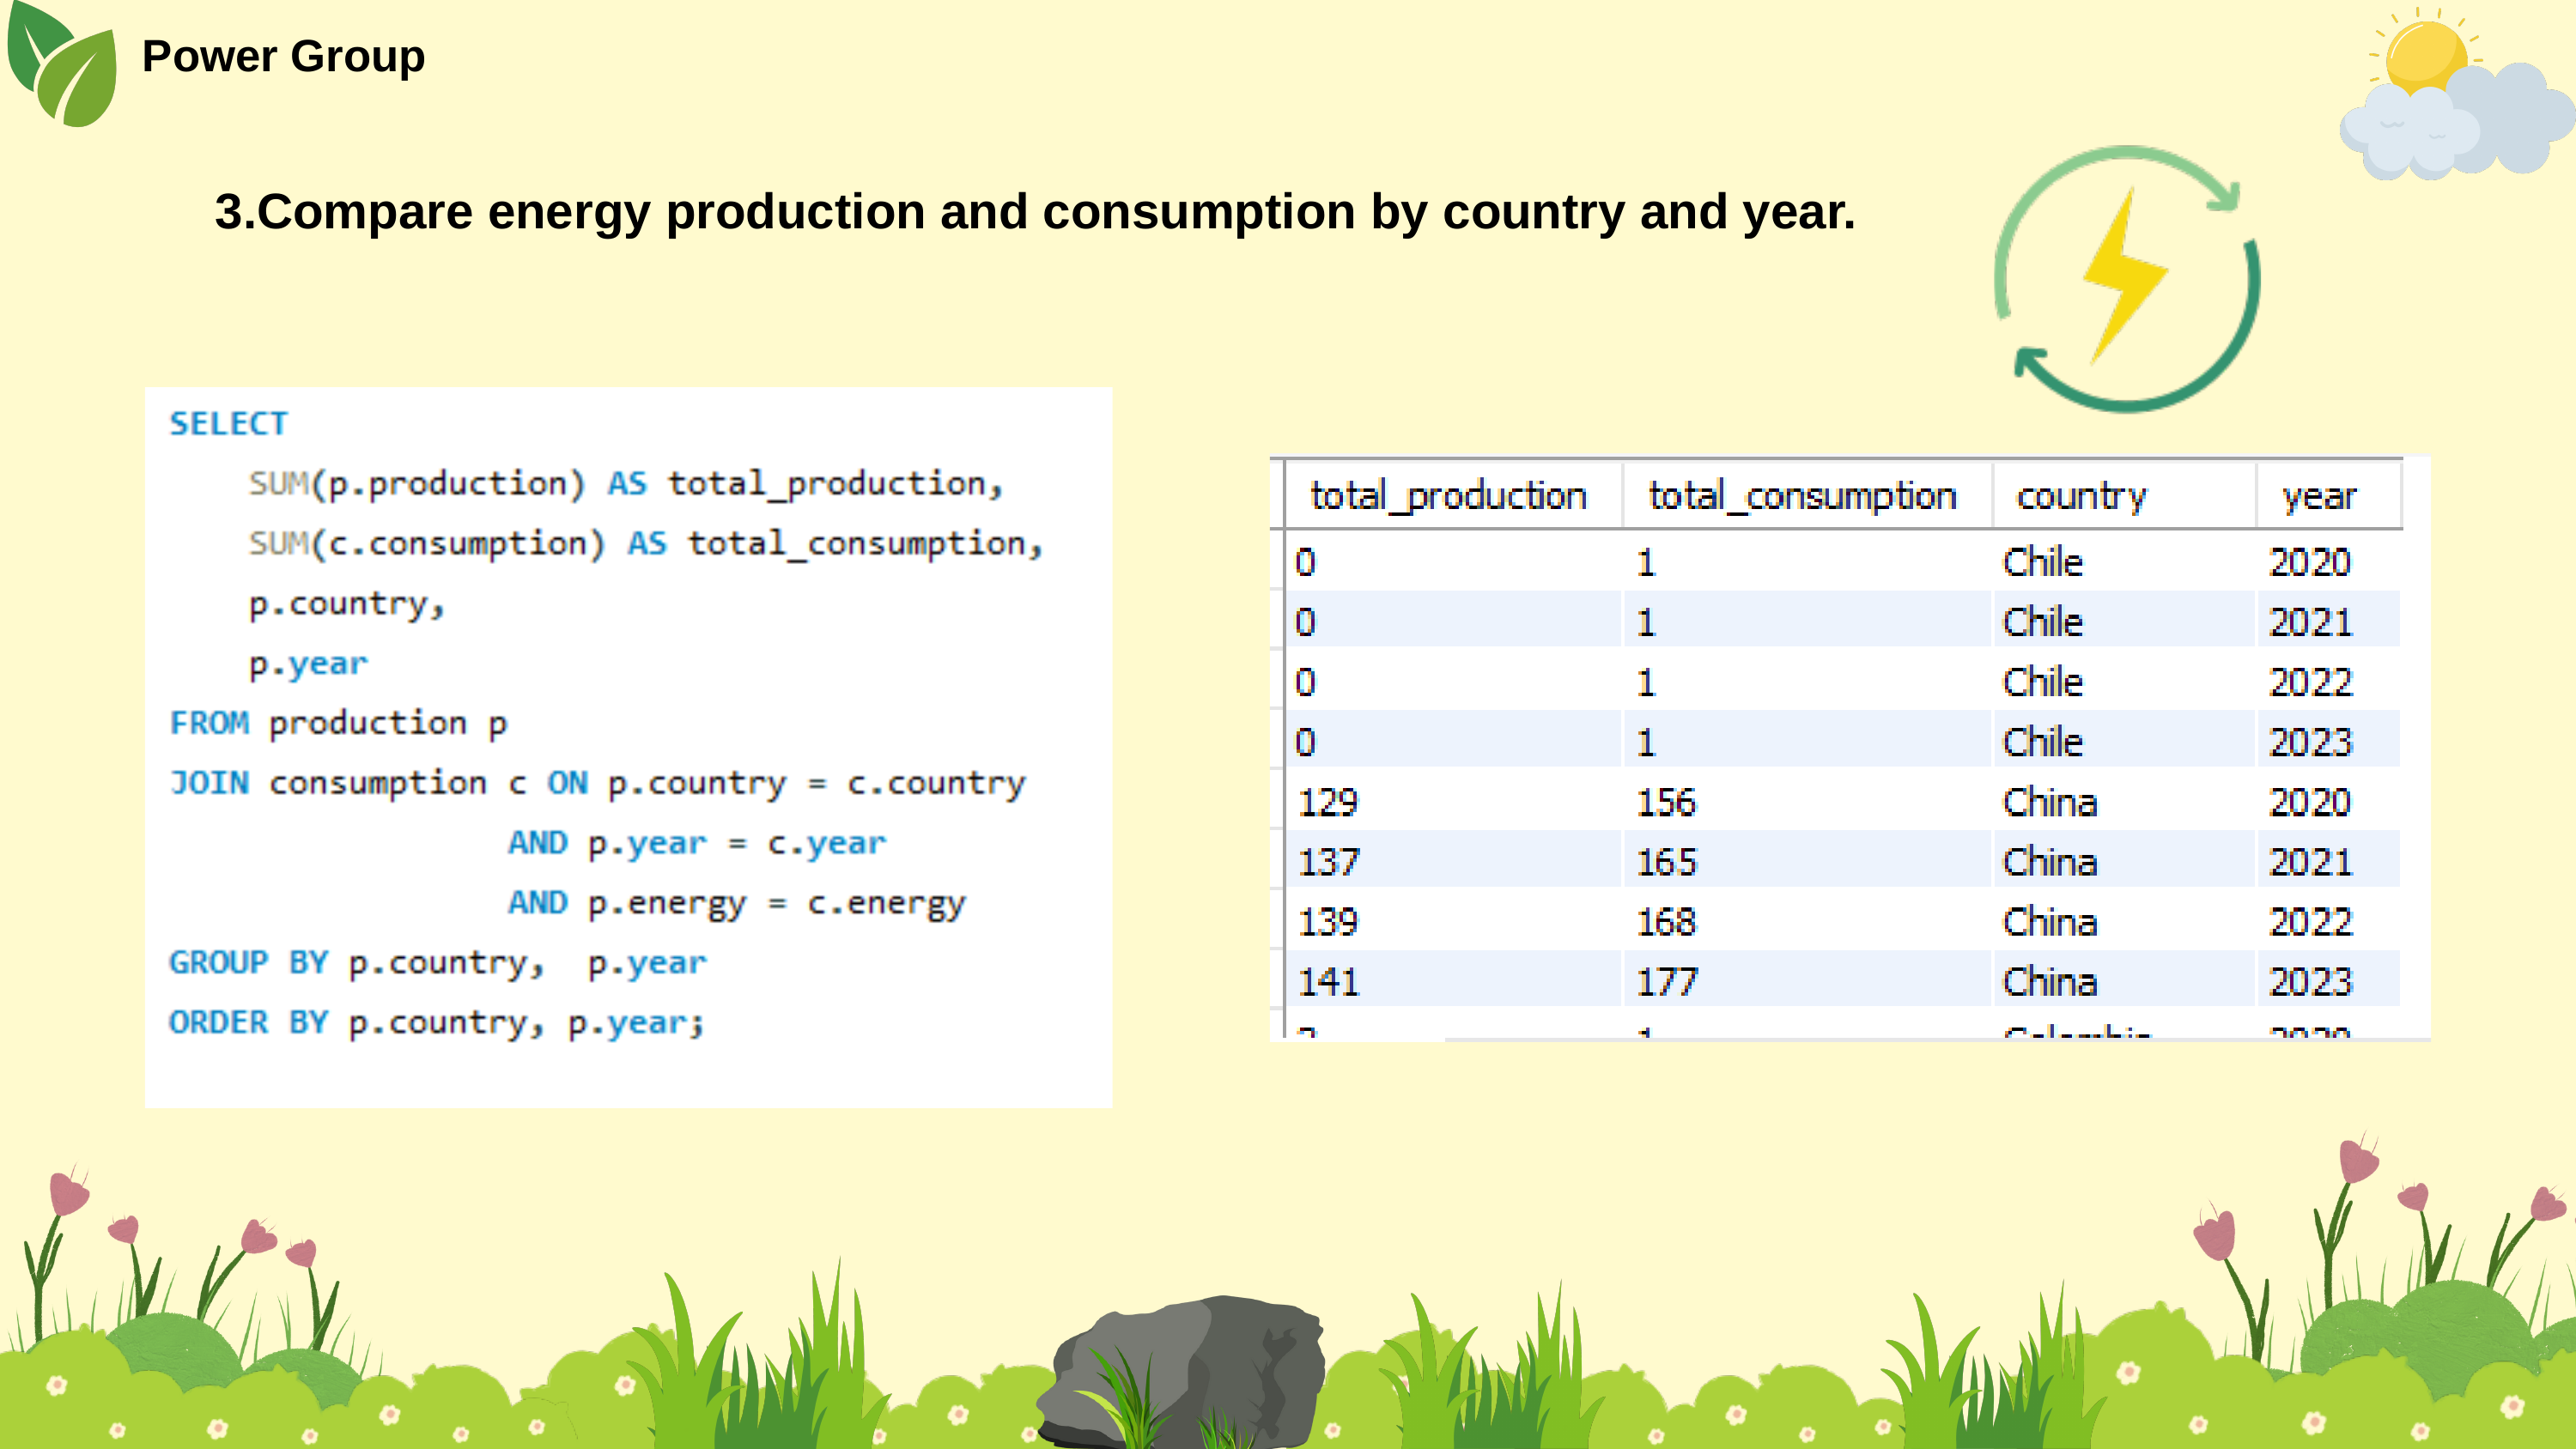

Power Group

3.Compare energy production and consumption by country and year.